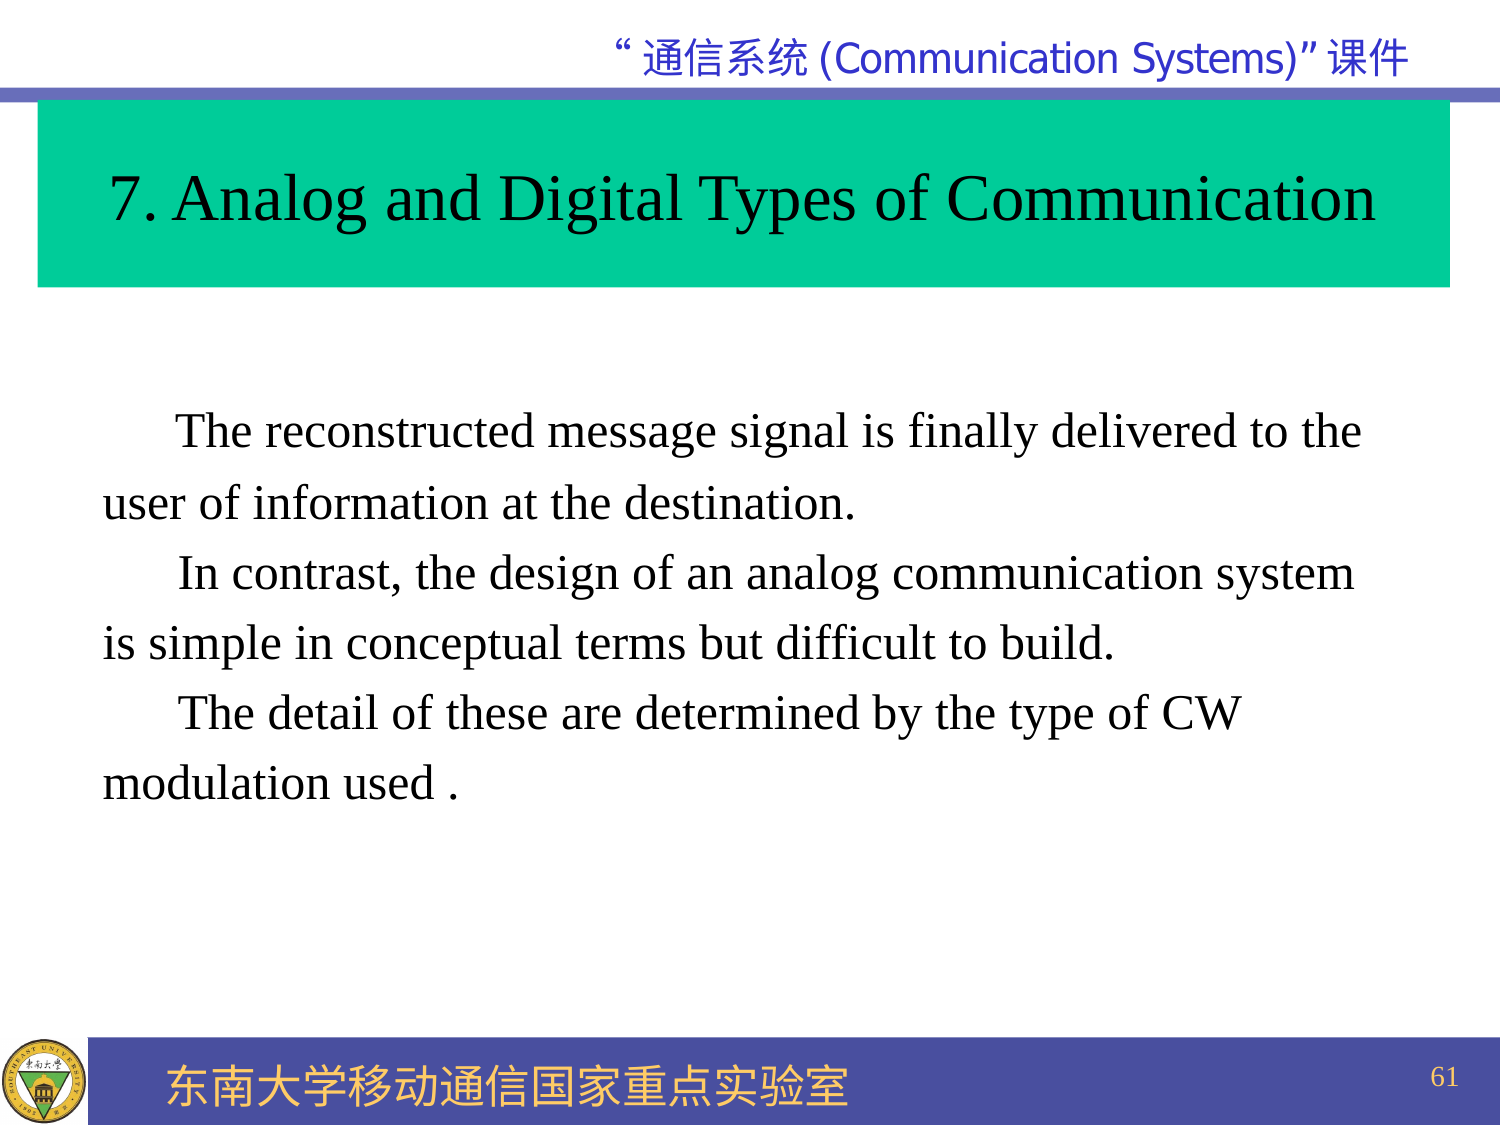

# 7. Analog and Digital Types of Communication

     The reconstructed message signal is finally delivered to the
user of information at the destination.
      In contrast, the design of an analog communication system
is simple in conceptual terms but difficult to build.
      The detail of these are determined by the type of CW
modulation used .
61